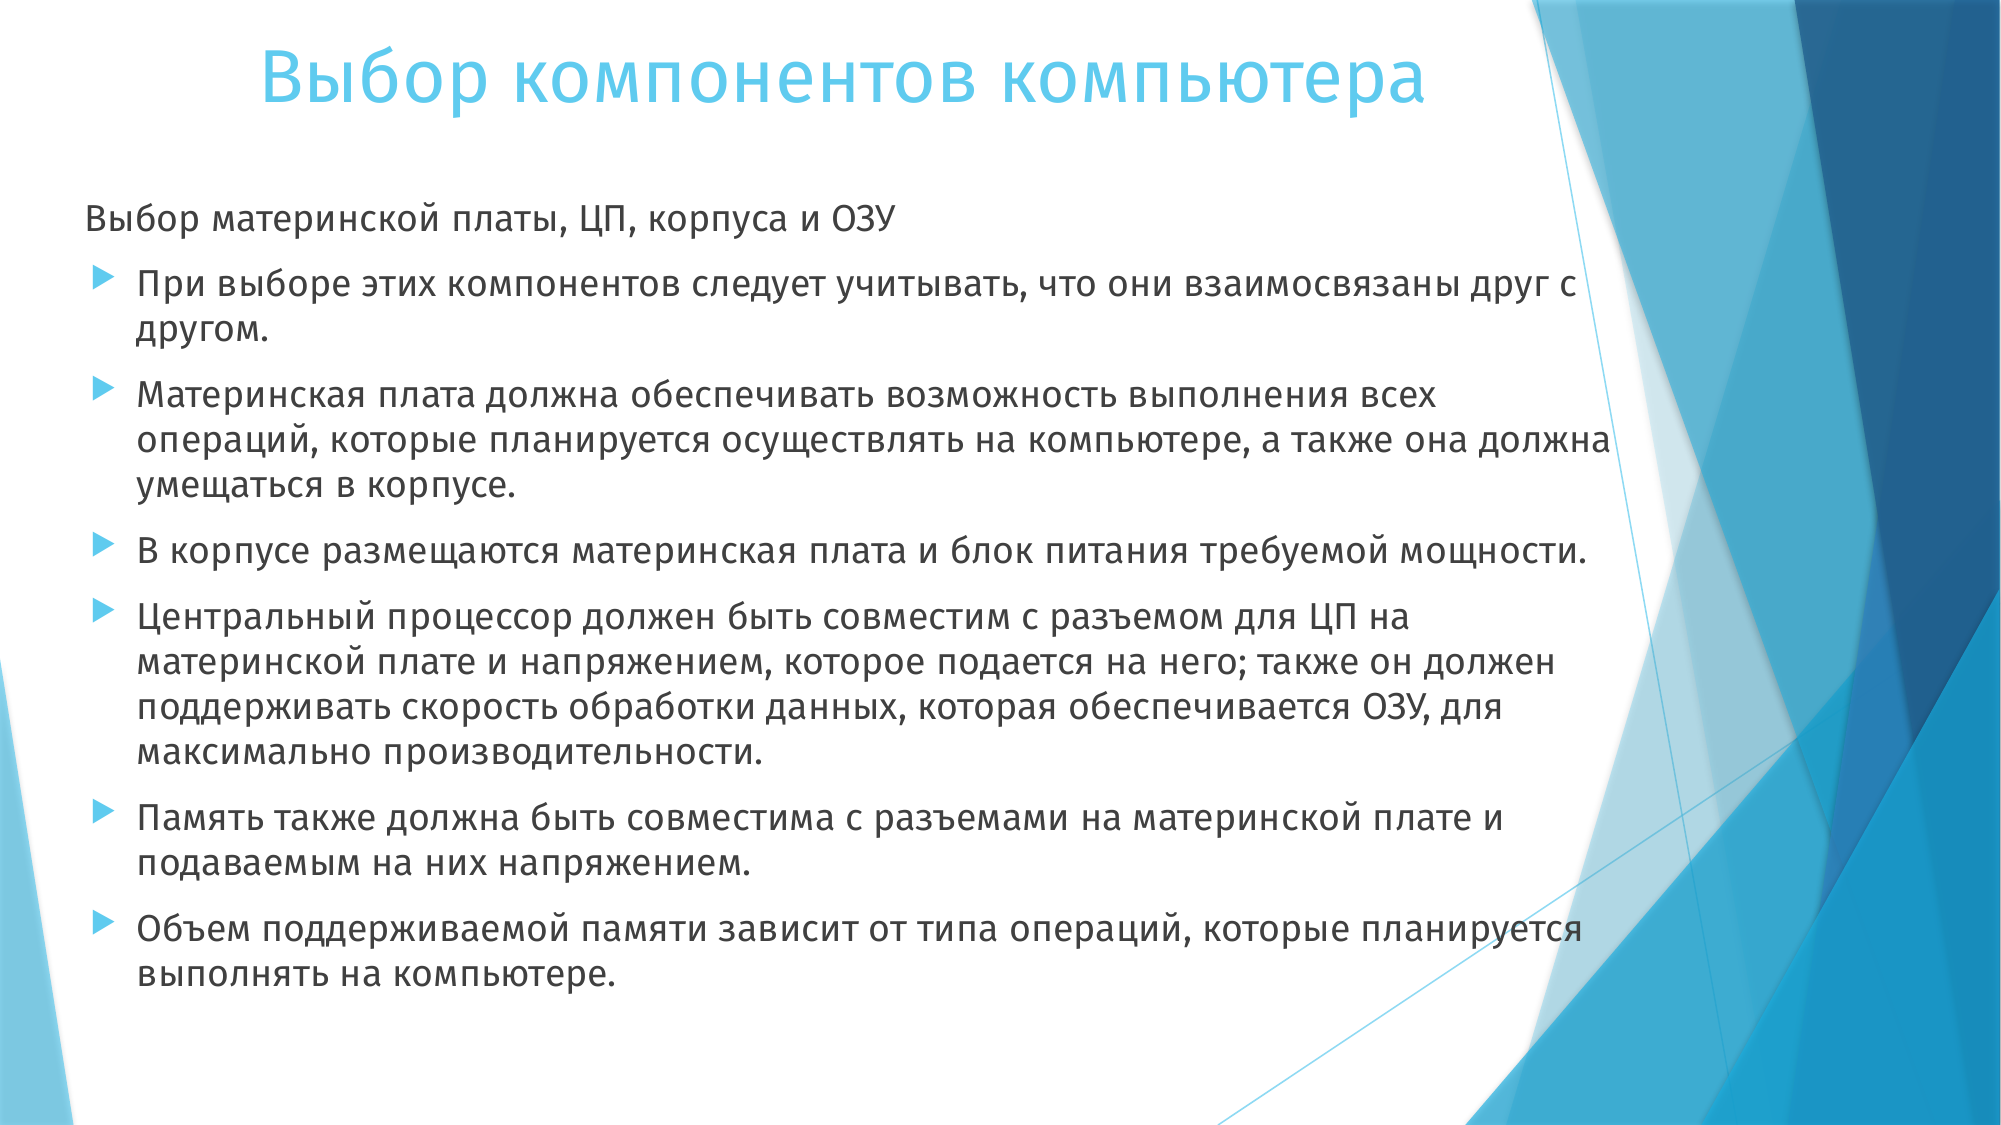

# Выбор компонентов компьютера
       Выбор материнской платы, ЦП, корпуса и ОЗУ
При выборе этих компонентов следует учитывать, что они взаимосвязаны друг с другом.
Материнская плата должна обеспечивать возможность выполнения всех операций, которые планируется осуществлять на компьютере, а также она должна умещаться в корпусе.
В корпусе размещаются материнская плата и блок питания требуемой мощности.
Центральный процессор должен быть совместим с разъемом для ЦП на материнской плате и напряжением, которое подается на него; также он должен поддерживать скорость обработки данных, которая обеспечивается ОЗУ, для максимально производительности.
Память также должна быть совместима с разъемами на материнской плате и подаваемым на них напряжением.
Объем поддерживаемой памяти зависит от типа операций, которые планируется выполнять на компьютере.